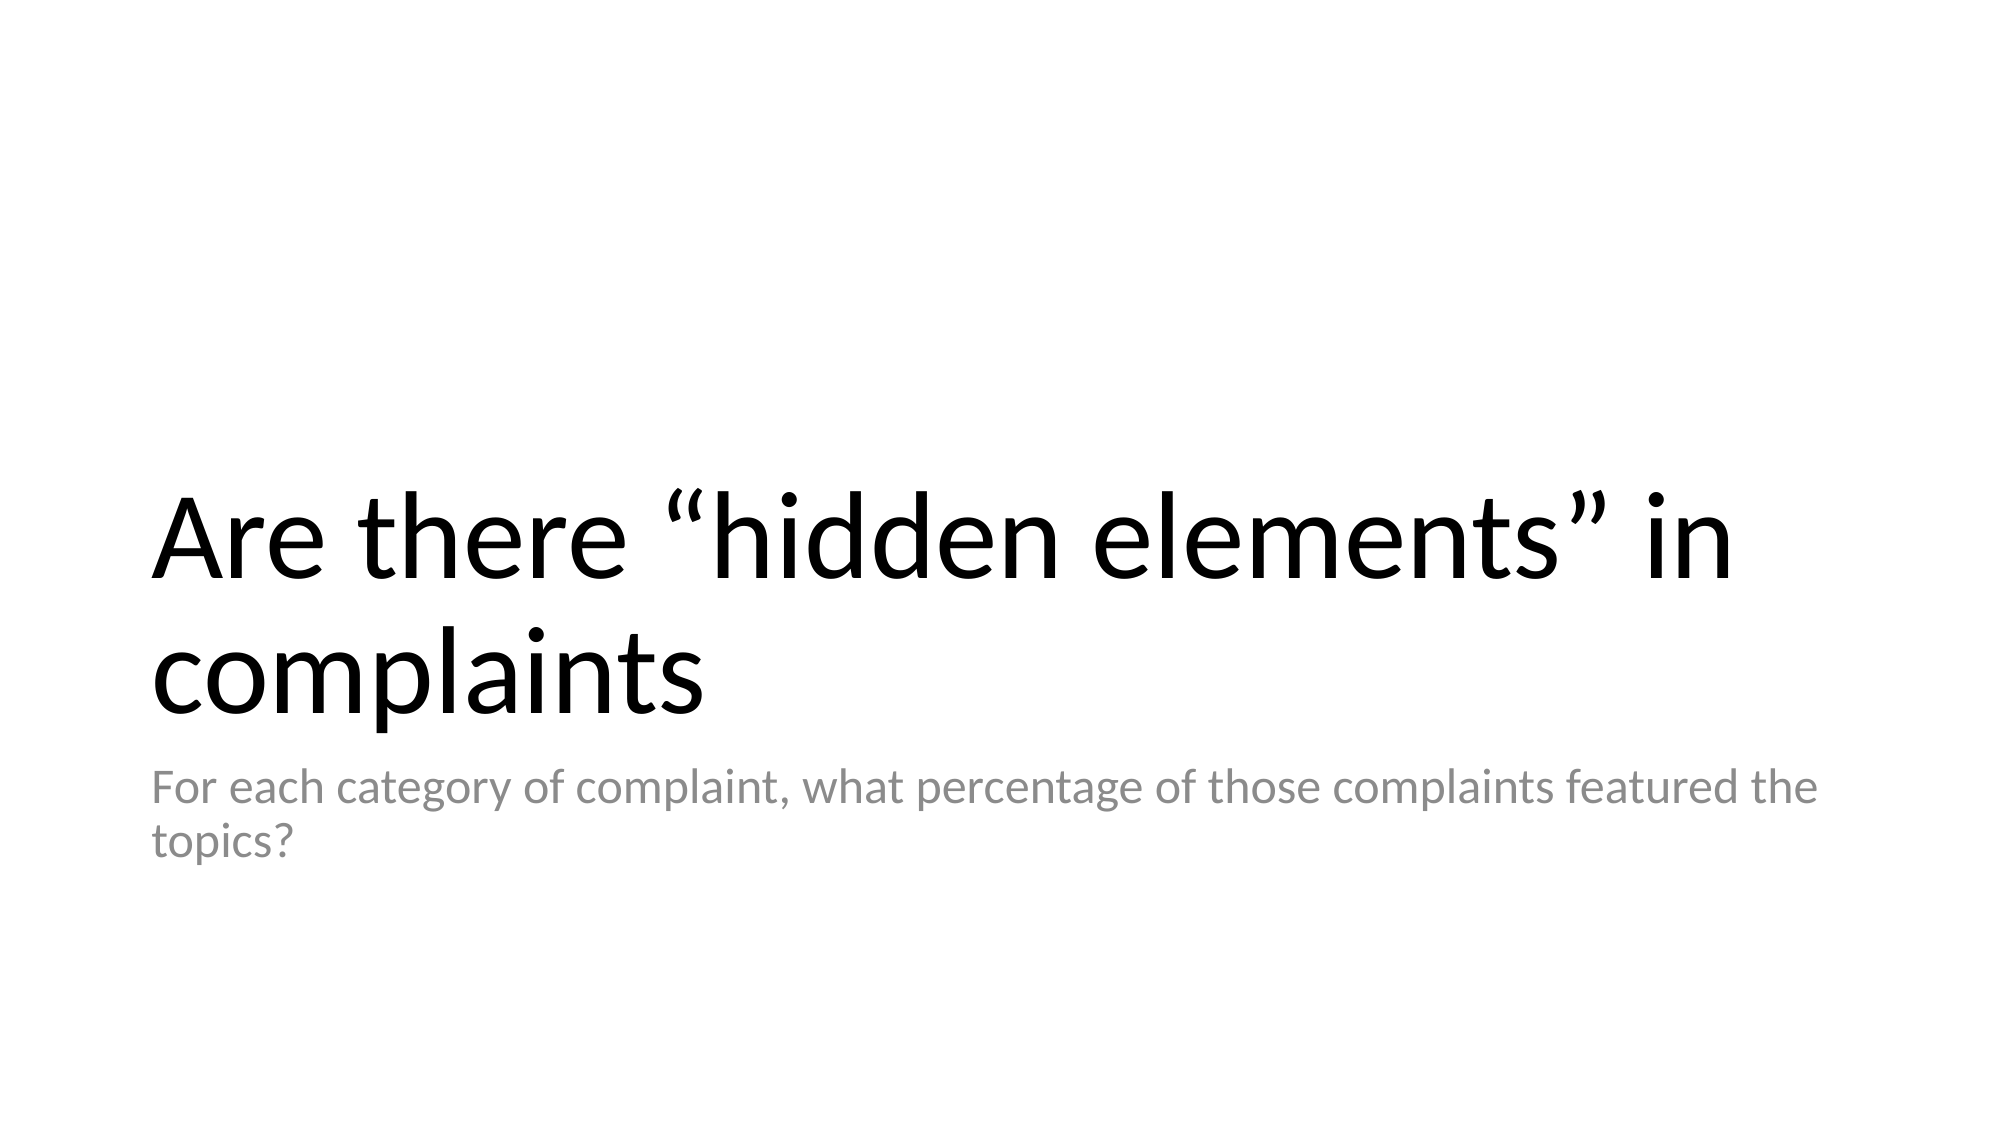

# Are there “hidden elements” in complaints
For each category of complaint, what percentage of those complaints featured the topics?